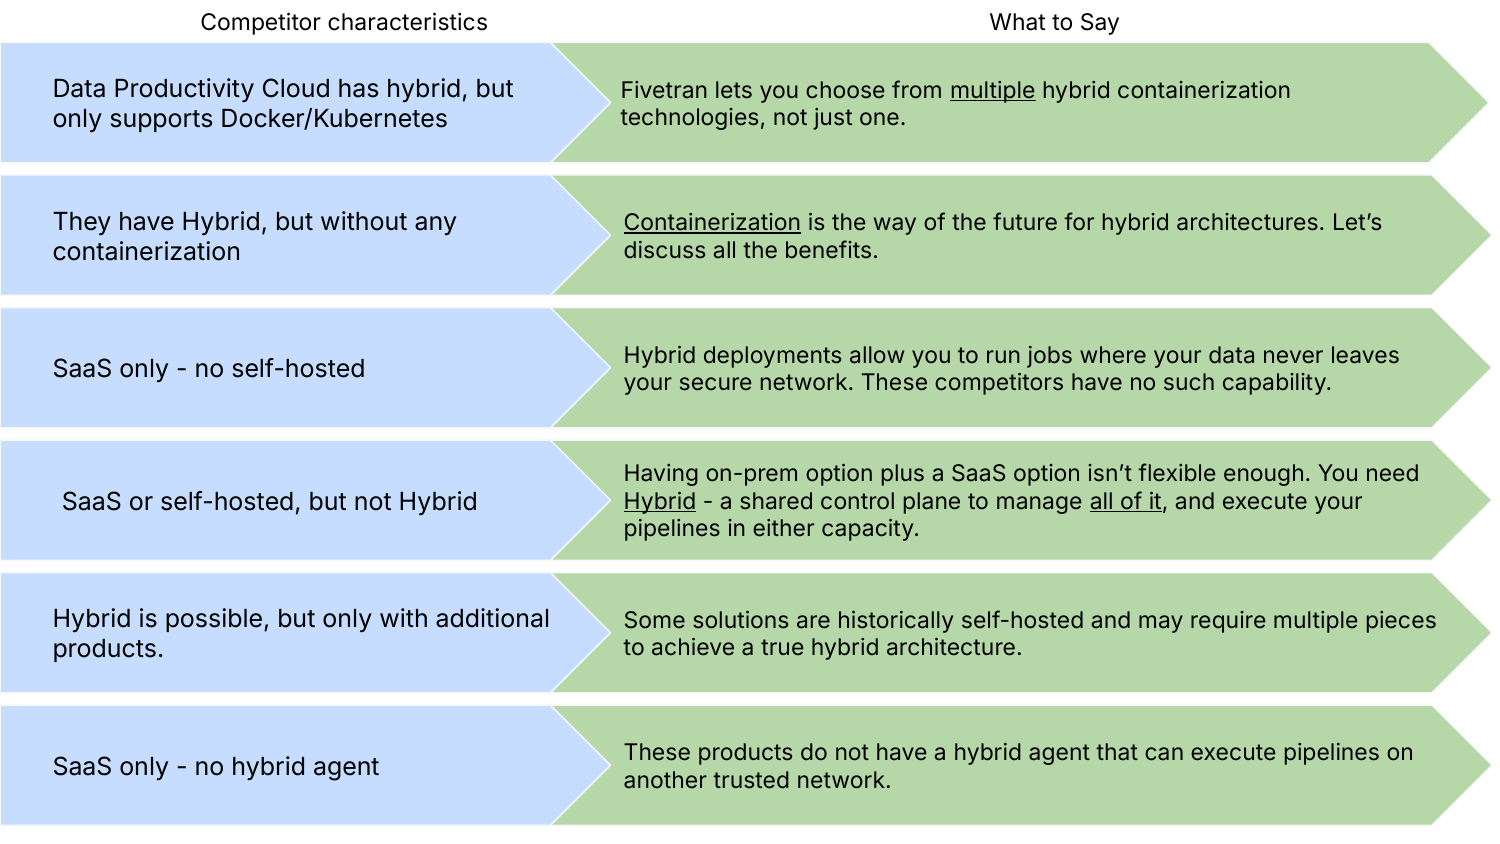

What to Say
Competitor characteristics
Data Productivity Cloud has hybrid, but only supports Docker/Kubernetes
Fivetran lets you choose from multiple hybrid containerization technologies, not just one.
They have Hybrid, but without any containerization
Containerization is the way of the future for hybrid architectures. Let’s discuss all the benefits.
SaaS only - no self-hosted
Hybrid deployments allow you to run jobs where your data never leaves your secure network. These competitors have no such capability.
SaaS or self-hosted, but not Hybrid
Having on-prem option plus a SaaS option isn’t flexible enough. You need Hybrid - a shared control plane to manage all of it, and execute your pipelines in either capacity.
Hybrid is possible, but only with additional products.
Some solutions are historically self-hosted and may require multiple pieces to achieve a true hybrid architecture.
SaaS only - no hybrid agent
These products do not have a hybrid agent that can execute pipelines on another trusted network.